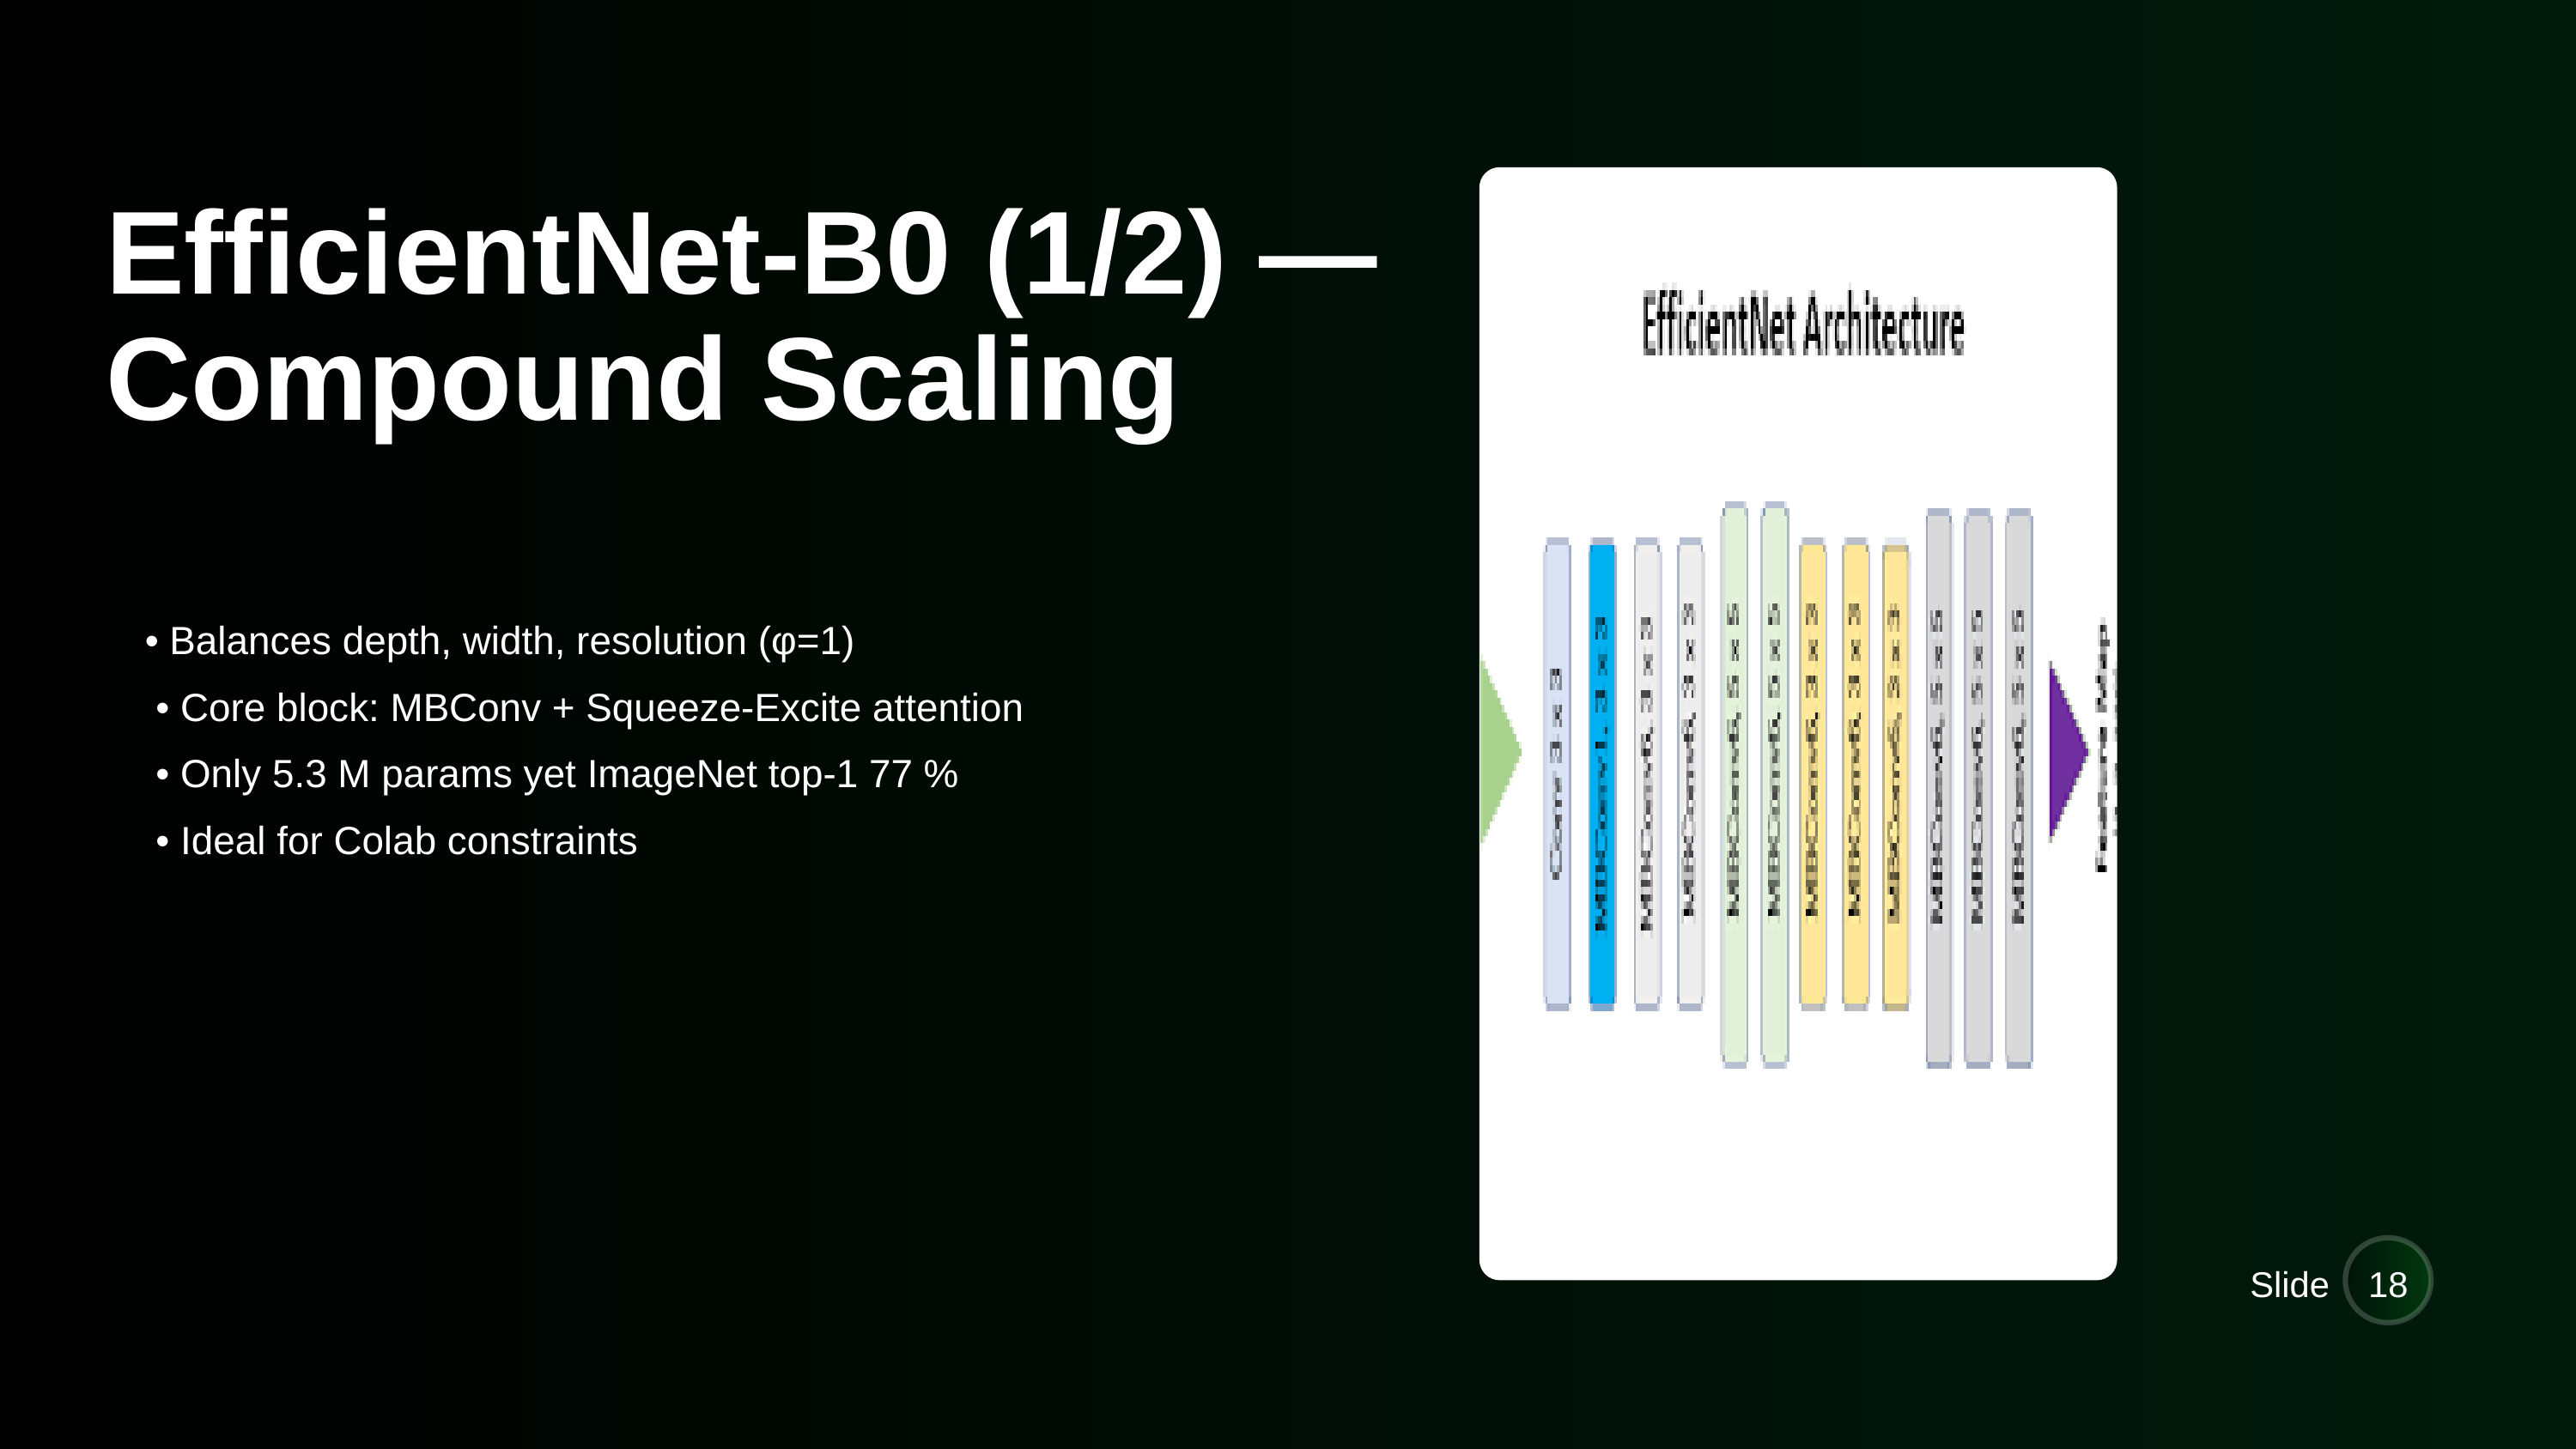

EfficientNet-B0 (1/2) — Compound Scaling
• Balances depth, width, resolution (φ=1)
 • Core block: MBConv + Squeeze-Excite attention
 • Only 5.3 M params yet ImageNet top-1 77 %
 • Ideal for Colab constraints

Slide
18